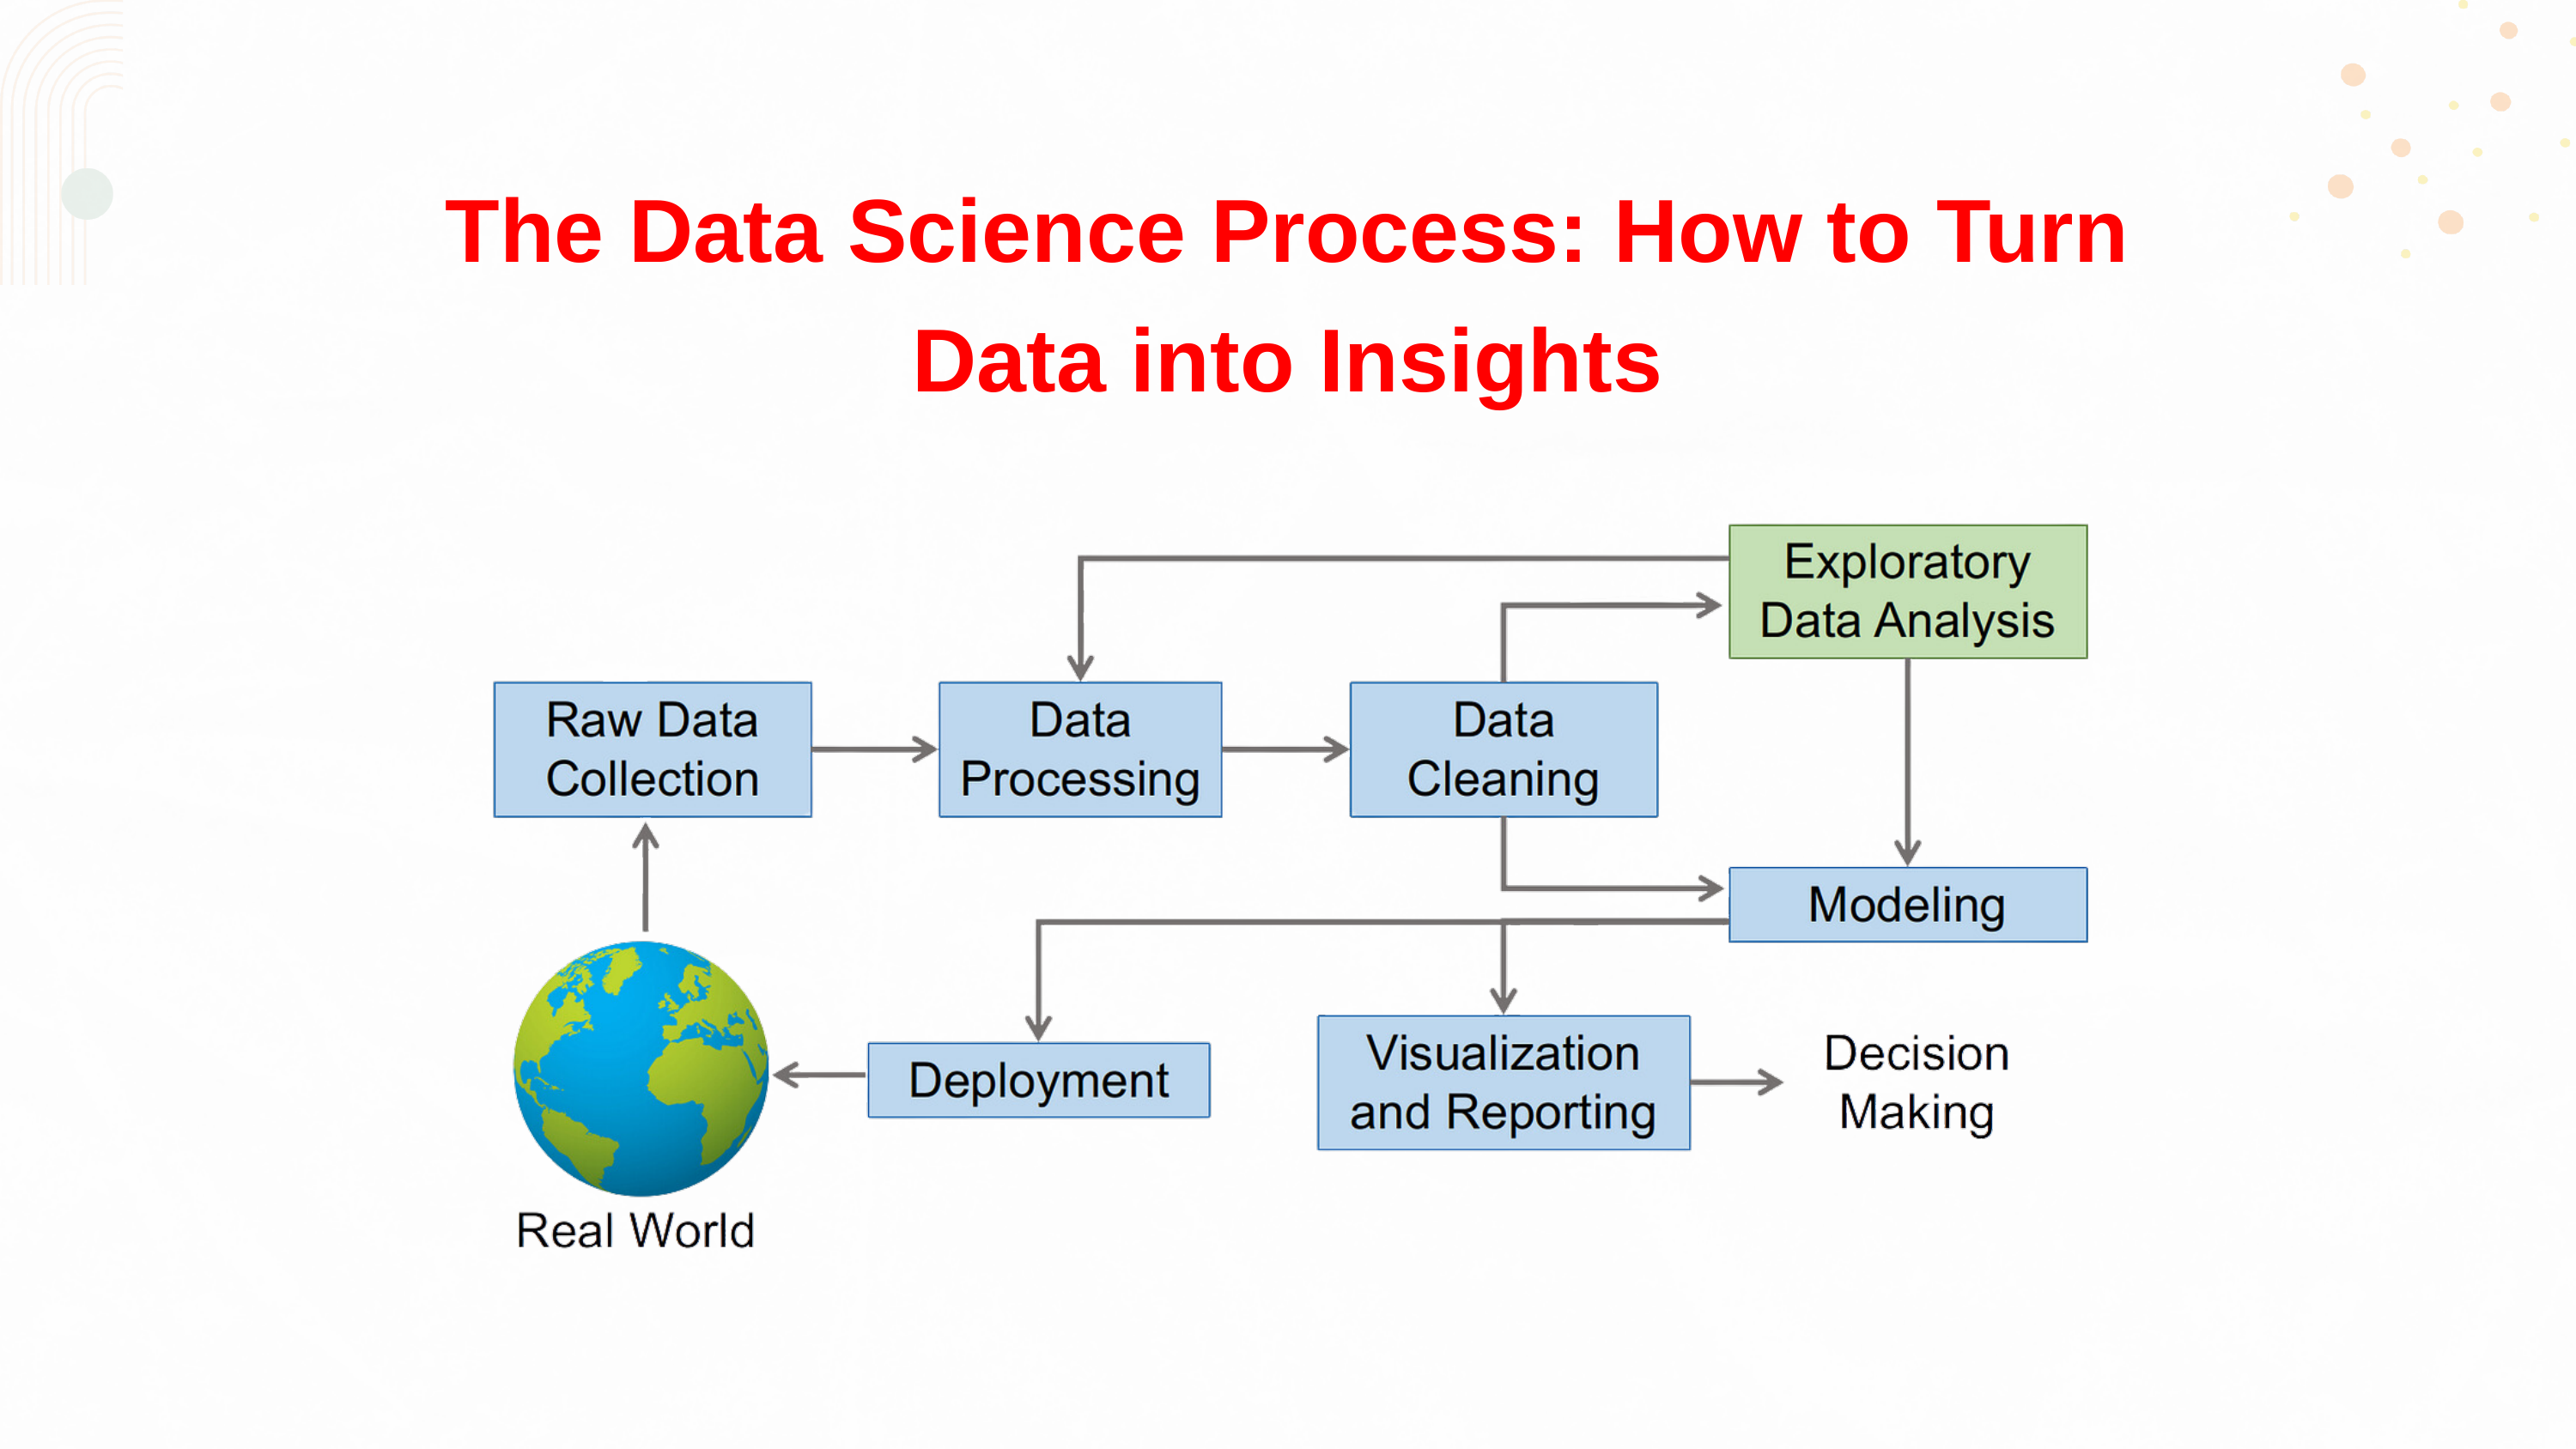

The Data Science Process: How to Turn Data into Insights